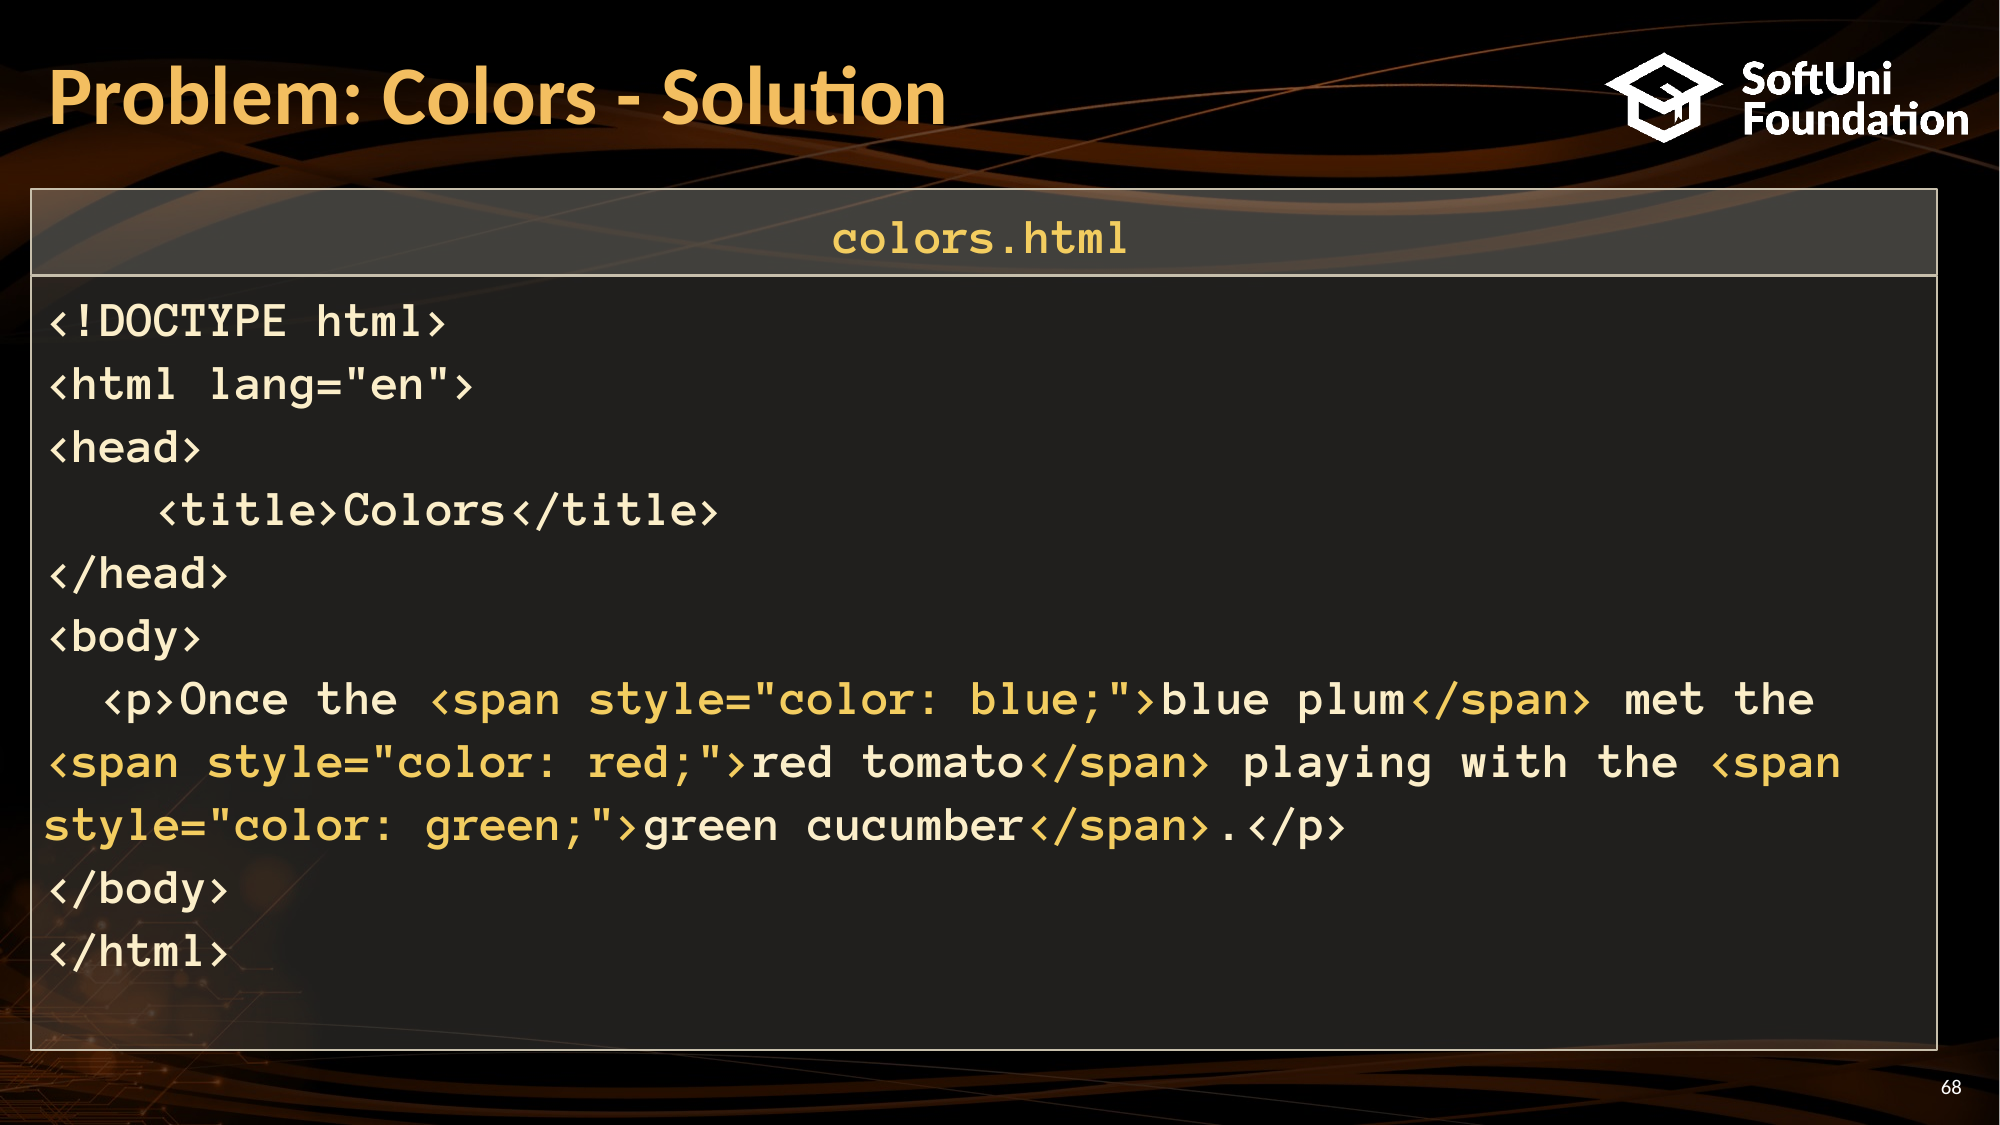

# Problem: Colors - Solution
colors.html
<!DOCTYPE html>
<html lang="en">
<head>
    <title>Colors</title>
</head>
<body>
  <p>Once the <span style="color: blue;">blue plum</span> met the <span style="color: red;">red tomato</span> playing with the <span style="color: green;">green cucumber</span>.</p>
</body>
</html>
68